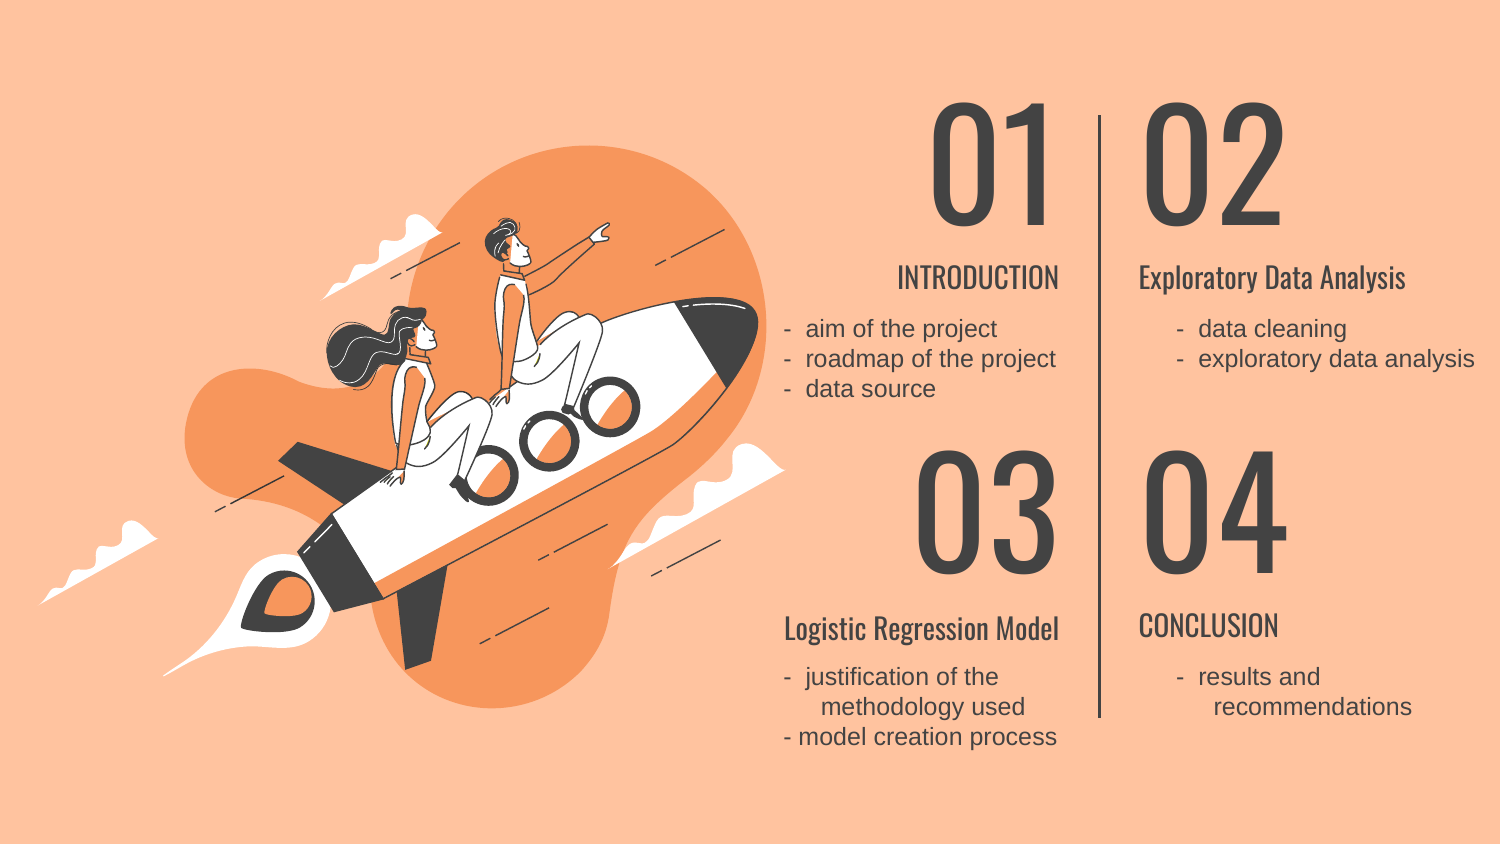

01
02
Exploratory Data Analysis
# INTRODUCTION
-  aim of the project
-  roadmap of the project
-  data source

-  data cleaning
-  exploratory data analysis

03
04
Logistic Regression Model
CONCLUSION
-  justification of the methodology used
- model creation process

-  results and recommendations